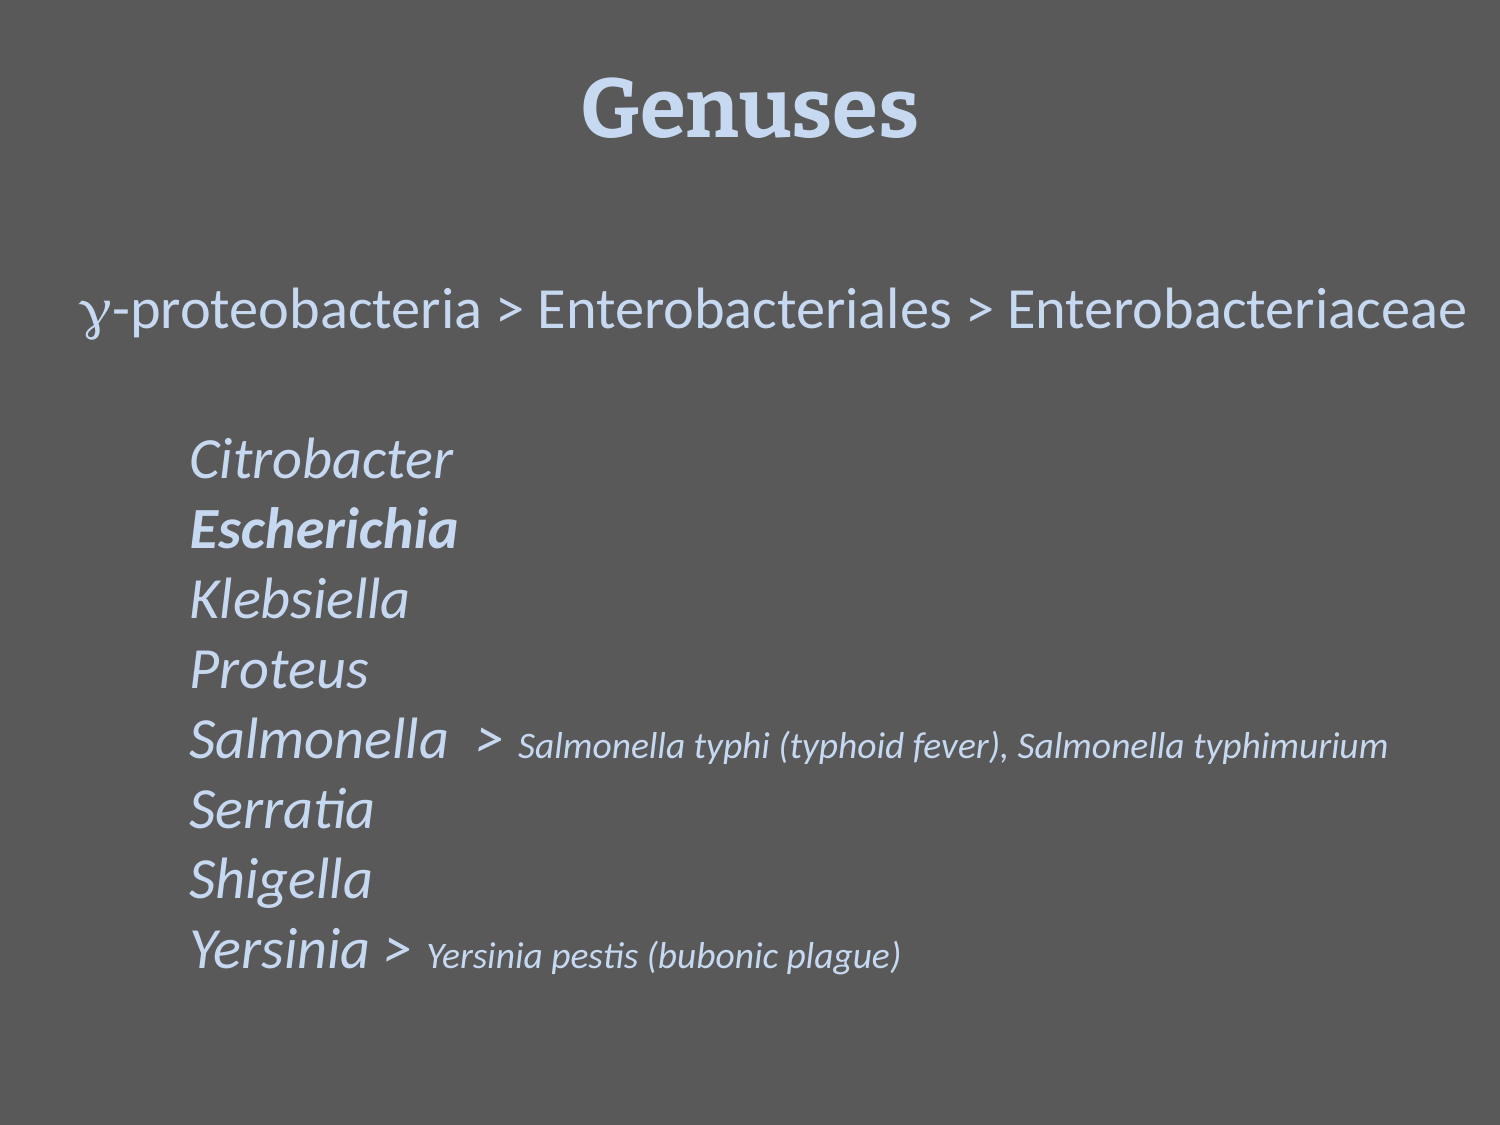

Genuses
γ-proteobacteria > Enterobacteriales > Enterobacteriaceae
Citrobacter
Escherichia
Klebsiella
Proteus
Salmonella  > Salmonella typhi (typhoid fever), Salmonella typhimurium
Serratia
Shigella
Yersinia > Yersinia pestis (bubonic plague)